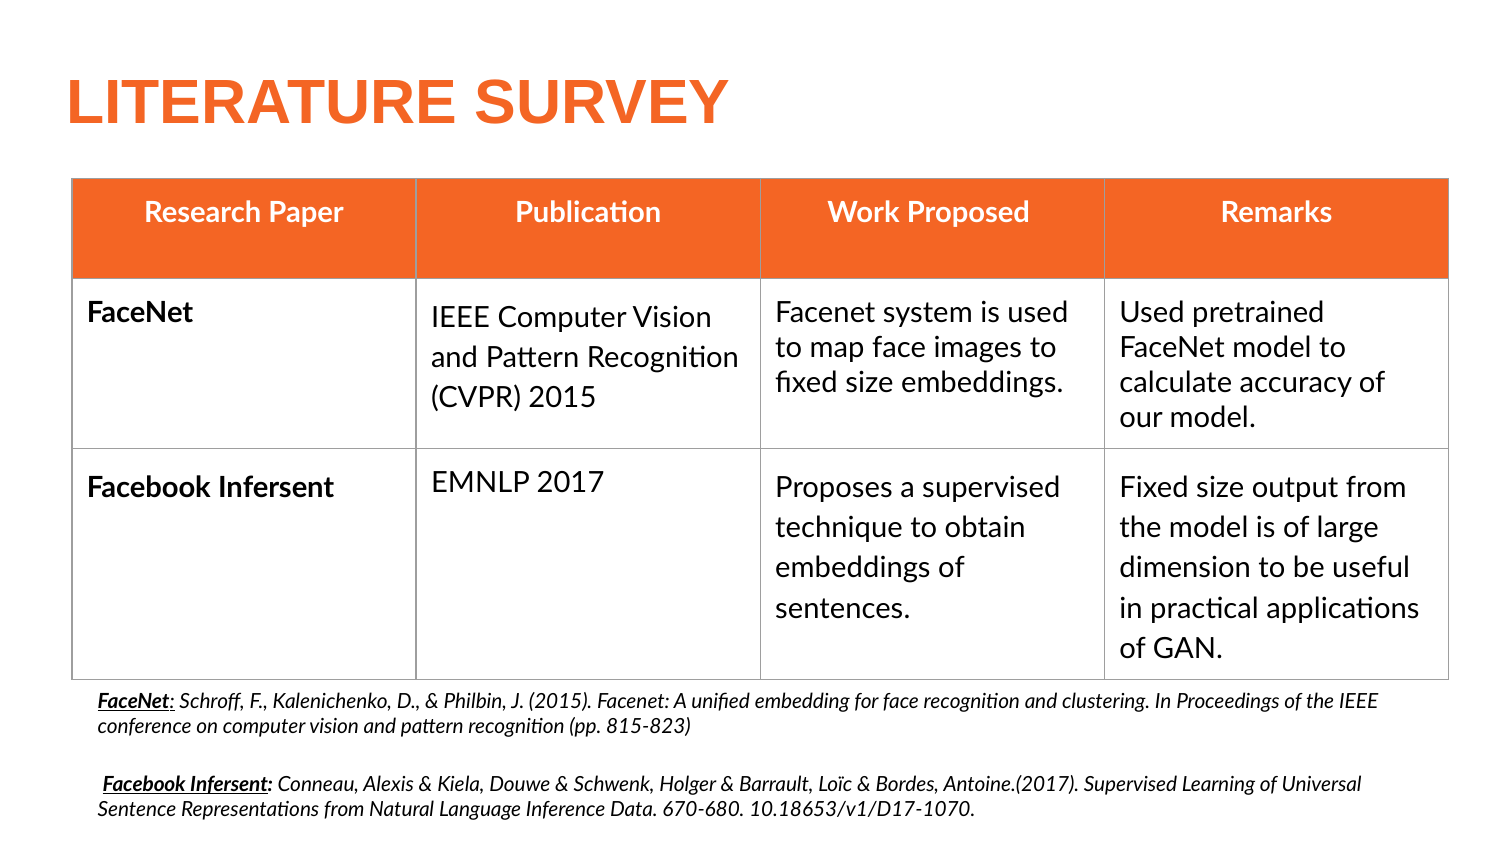

# LITERATURE SURVEY
| Research Paper | Publication | Work Proposed | Remarks |
| --- | --- | --- | --- |
| FaceNet | IEEE Computer Vision and Pattern Recognition (CVPR) 2015 | Facenet system is used to map face images to fixed size embeddings. | Used pretrained FaceNet model to calculate accuracy of our model. |
| Facebook Infersent | EMNLP 2017 | Proposes a supervised technique to obtain embeddings of sentences. | Fixed size output from the model is of large dimension to be useful in practical applications of GAN. |
FaceNet: Schroff, F., Kalenichenko, D., & Philbin, J. (2015). Facenet: A unified embedding for face recognition and clustering. In Proceedings of the IEEE conference on computer vision and pattern recognition (pp. 815-823)
 Facebook Infersent: Conneau, Alexis & Kiela, Douwe & Schwenk, Holger & Barrault, Loïc & Bordes, Antoine.(2017). Supervised Learning of Universal Sentence Representations from Natural Language Inference Data. 670-680. 10.18653/v1/D17-1070.